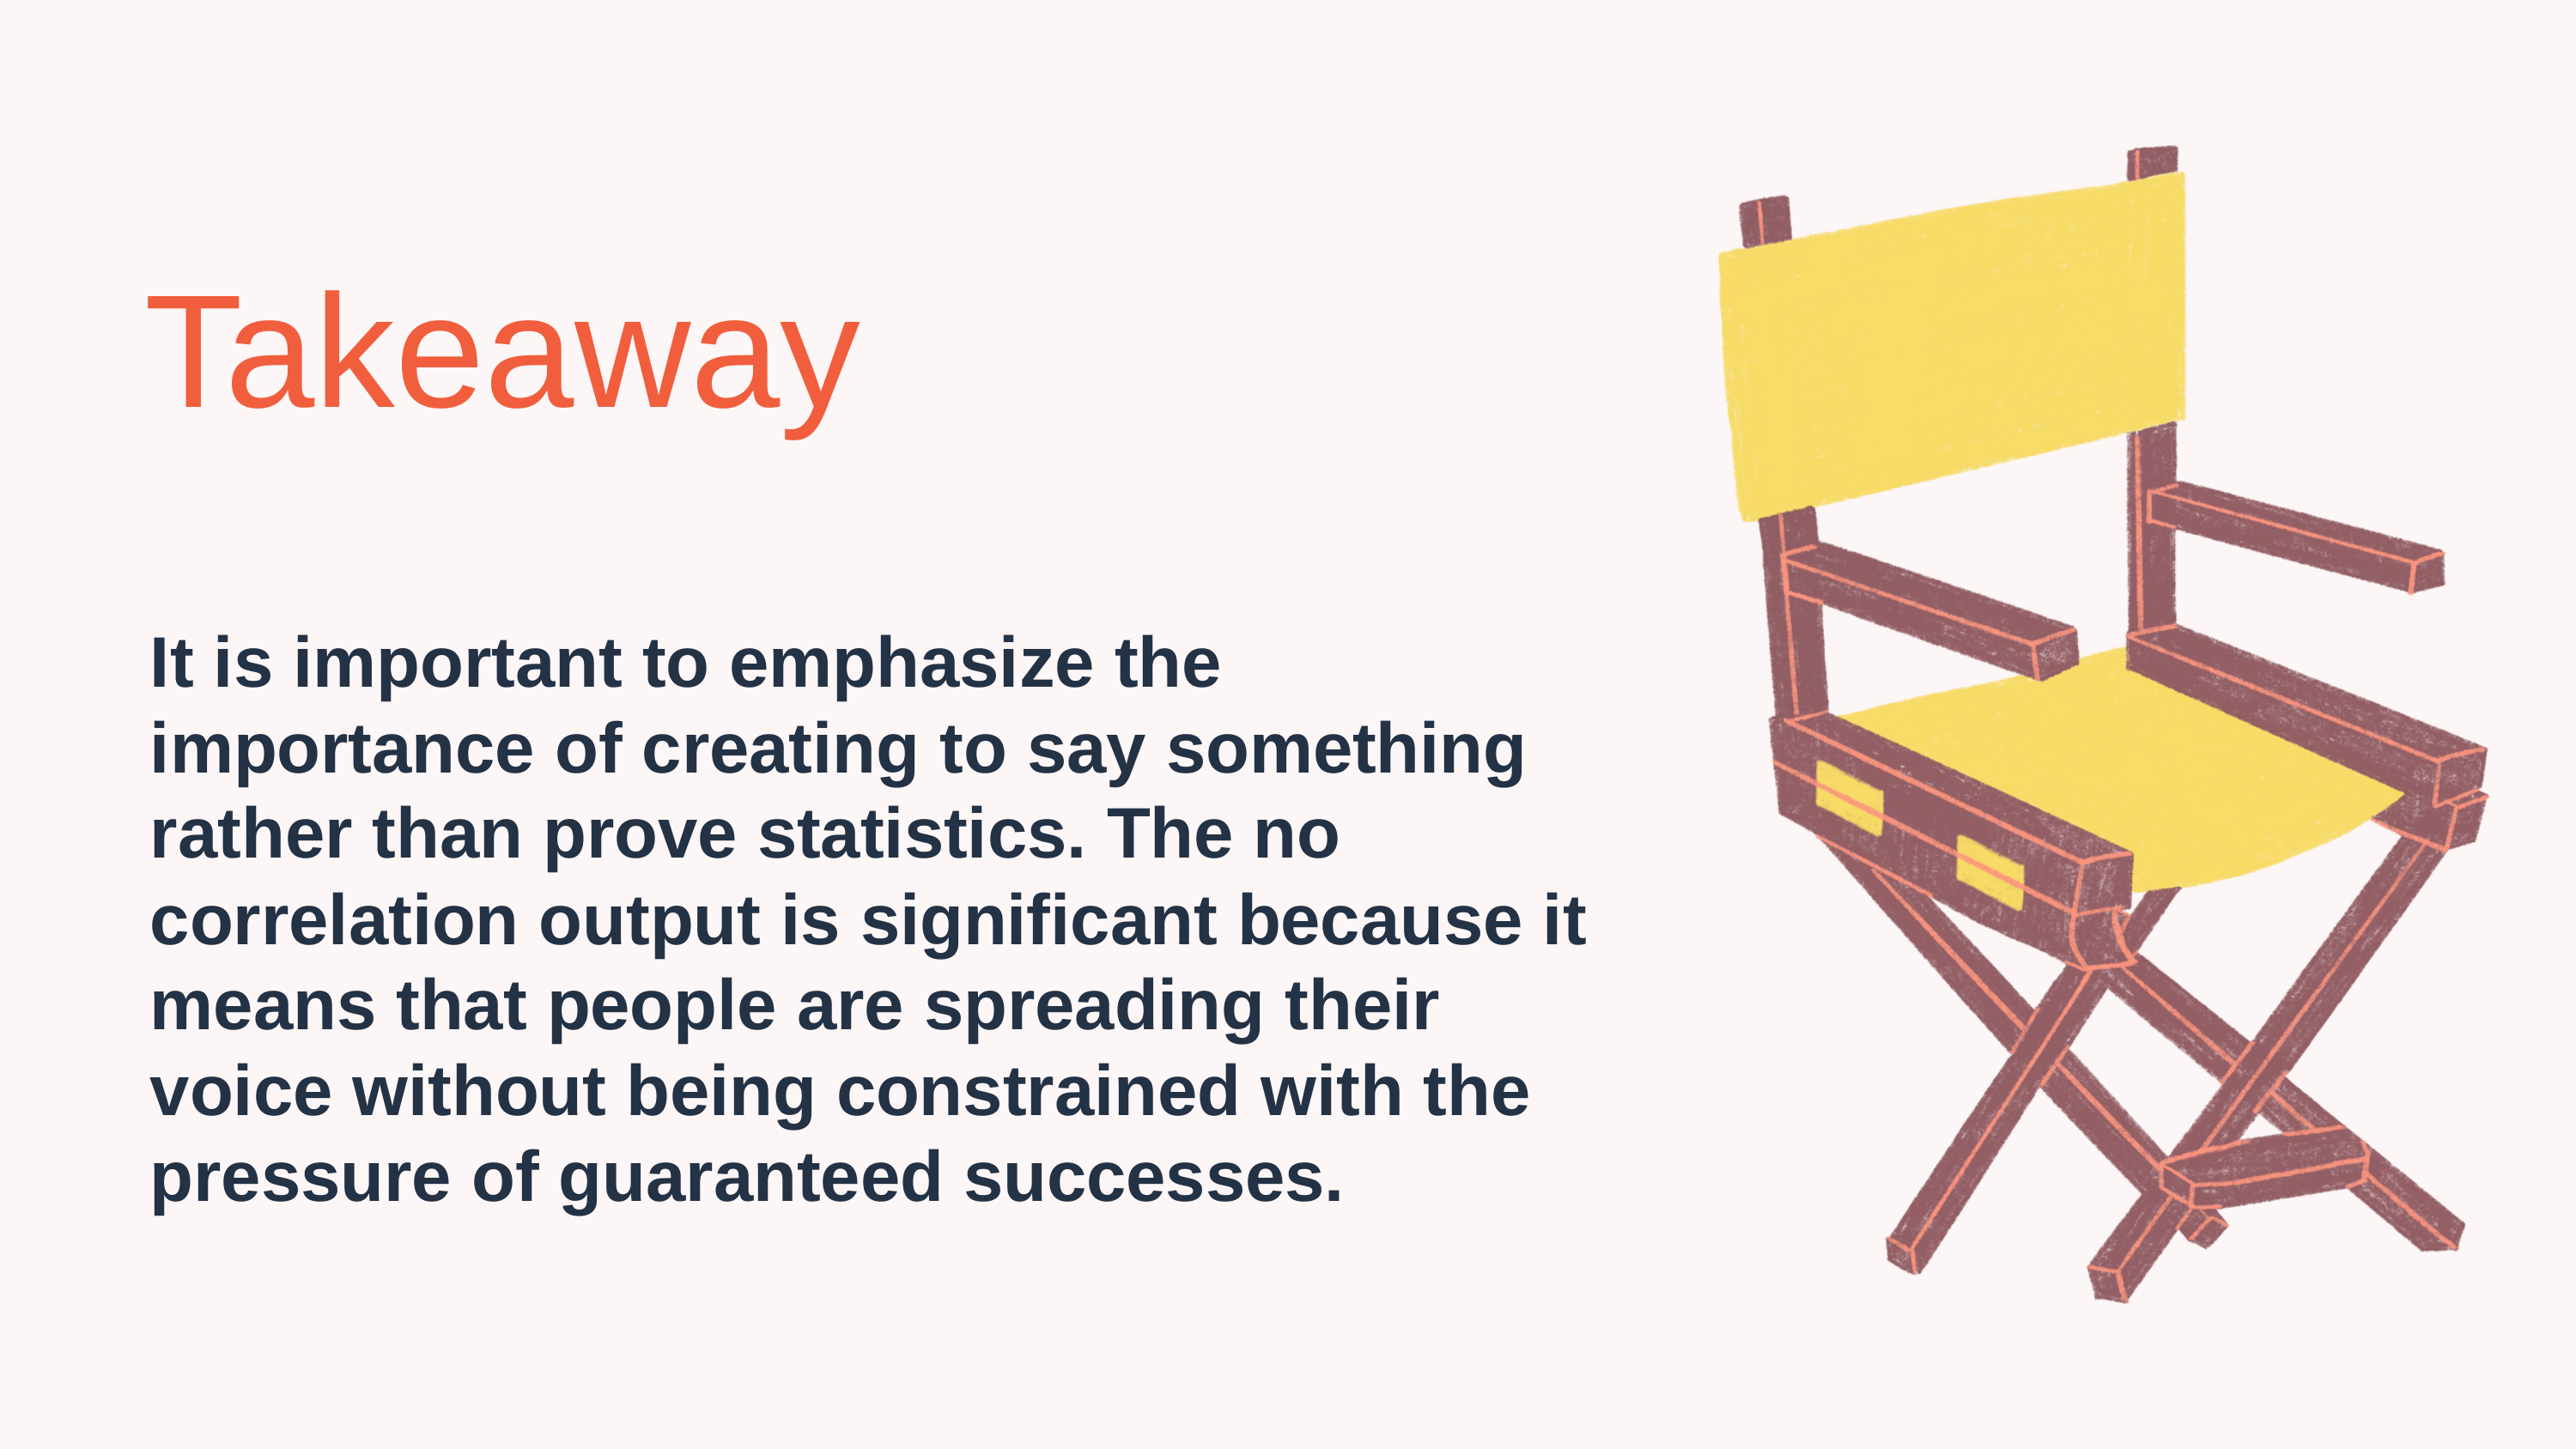

Takeaway
It is important to emphasize the importance of creating to say something rather than prove statistics. The no correlation output is significant because it means that people are spreading their voice without being constrained with the pressure of guaranteed successes.